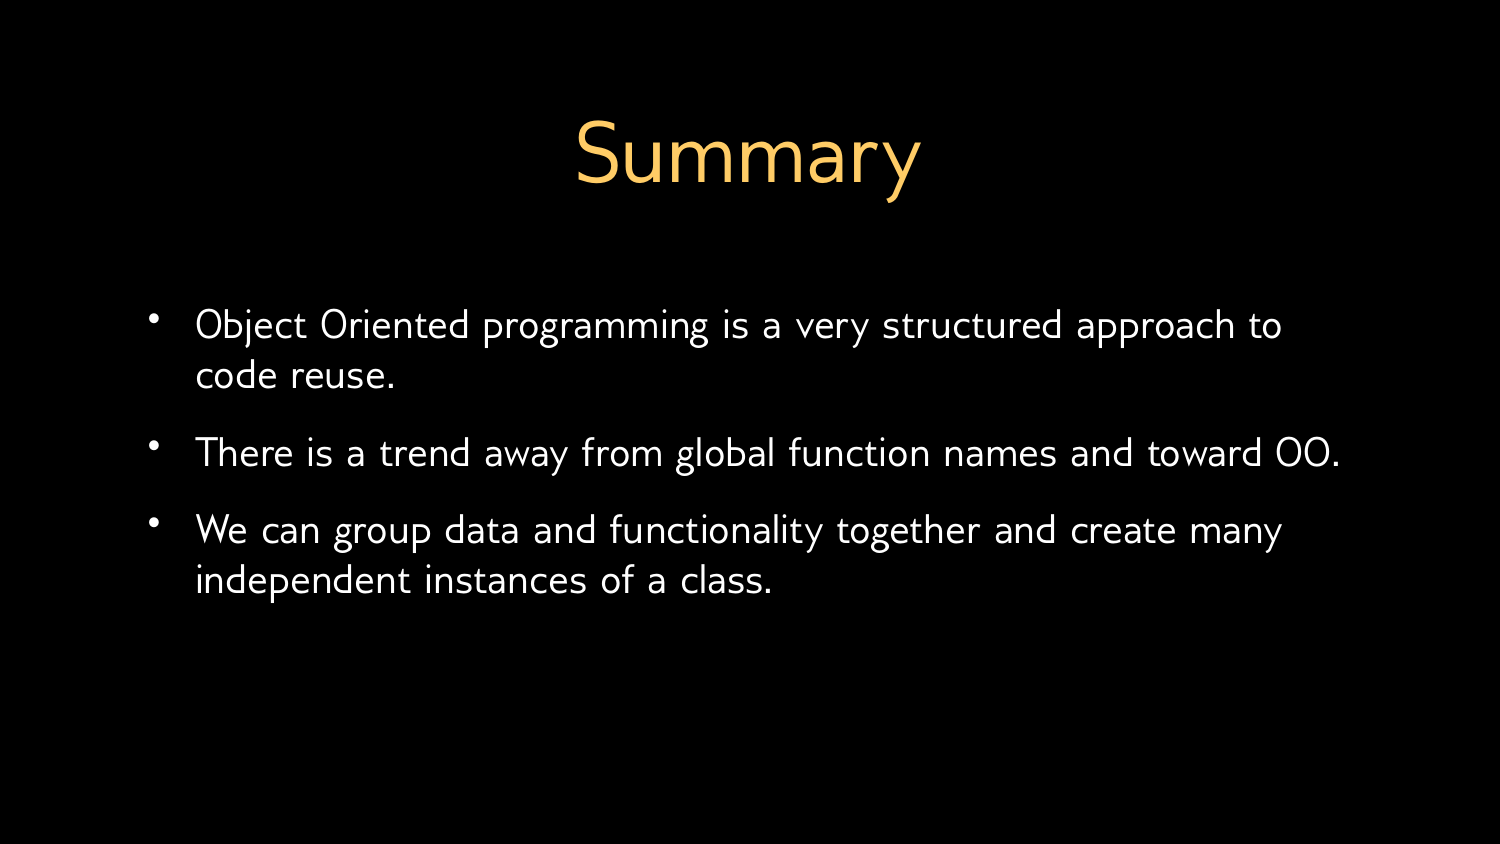

# Summary
Object Oriented programming is a very structured approach to code reuse.
There is a trend away from global function names and toward OO.
We can group data and functionality together and create many independent instances of a class.